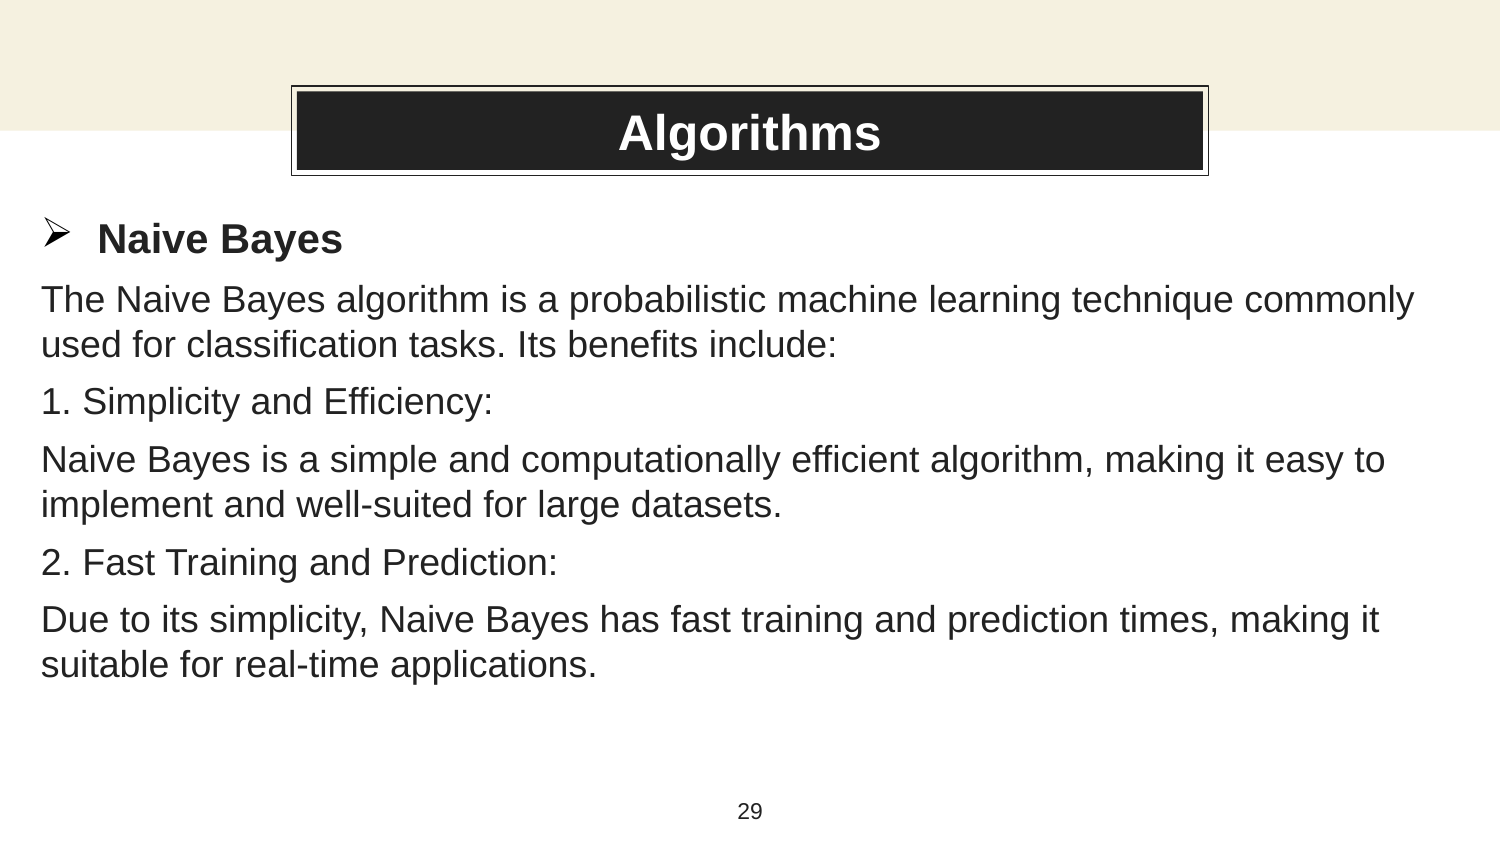

# Algorithms
Naive Bayes
The Naive Bayes algorithm is a probabilistic machine learning technique commonly used for classification tasks. Its benefits include:
1. Simplicity and Efficiency:
Naive Bayes is a simple and computationally efficient algorithm, making it easy to implement and well-suited for large datasets.
2. Fast Training and Prediction:
Due to its simplicity, Naive Bayes has fast training and prediction times, making it suitable for real-time applications.

29